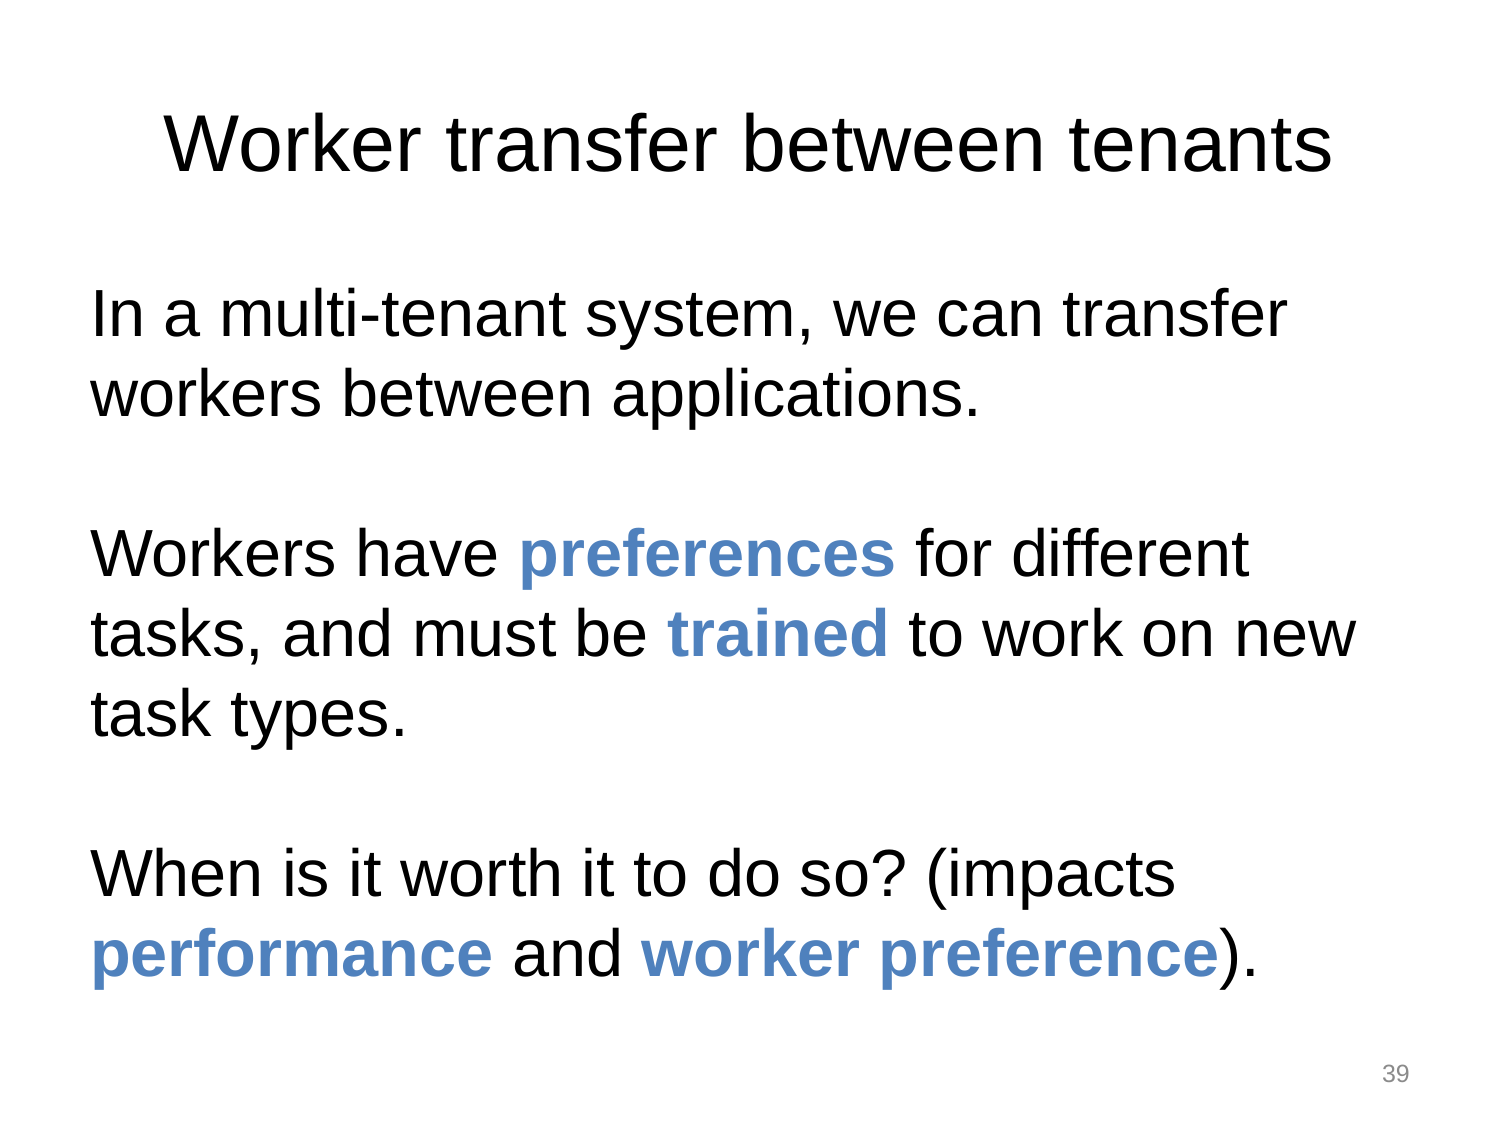

# Worker transfer between tenants
In a multi-tenant system, we can transfer workers between applications.

Workers have preferences for different tasks, and must be trained to work on new task types.

When is it worth it to do so? (impacts performance and worker preference).
39